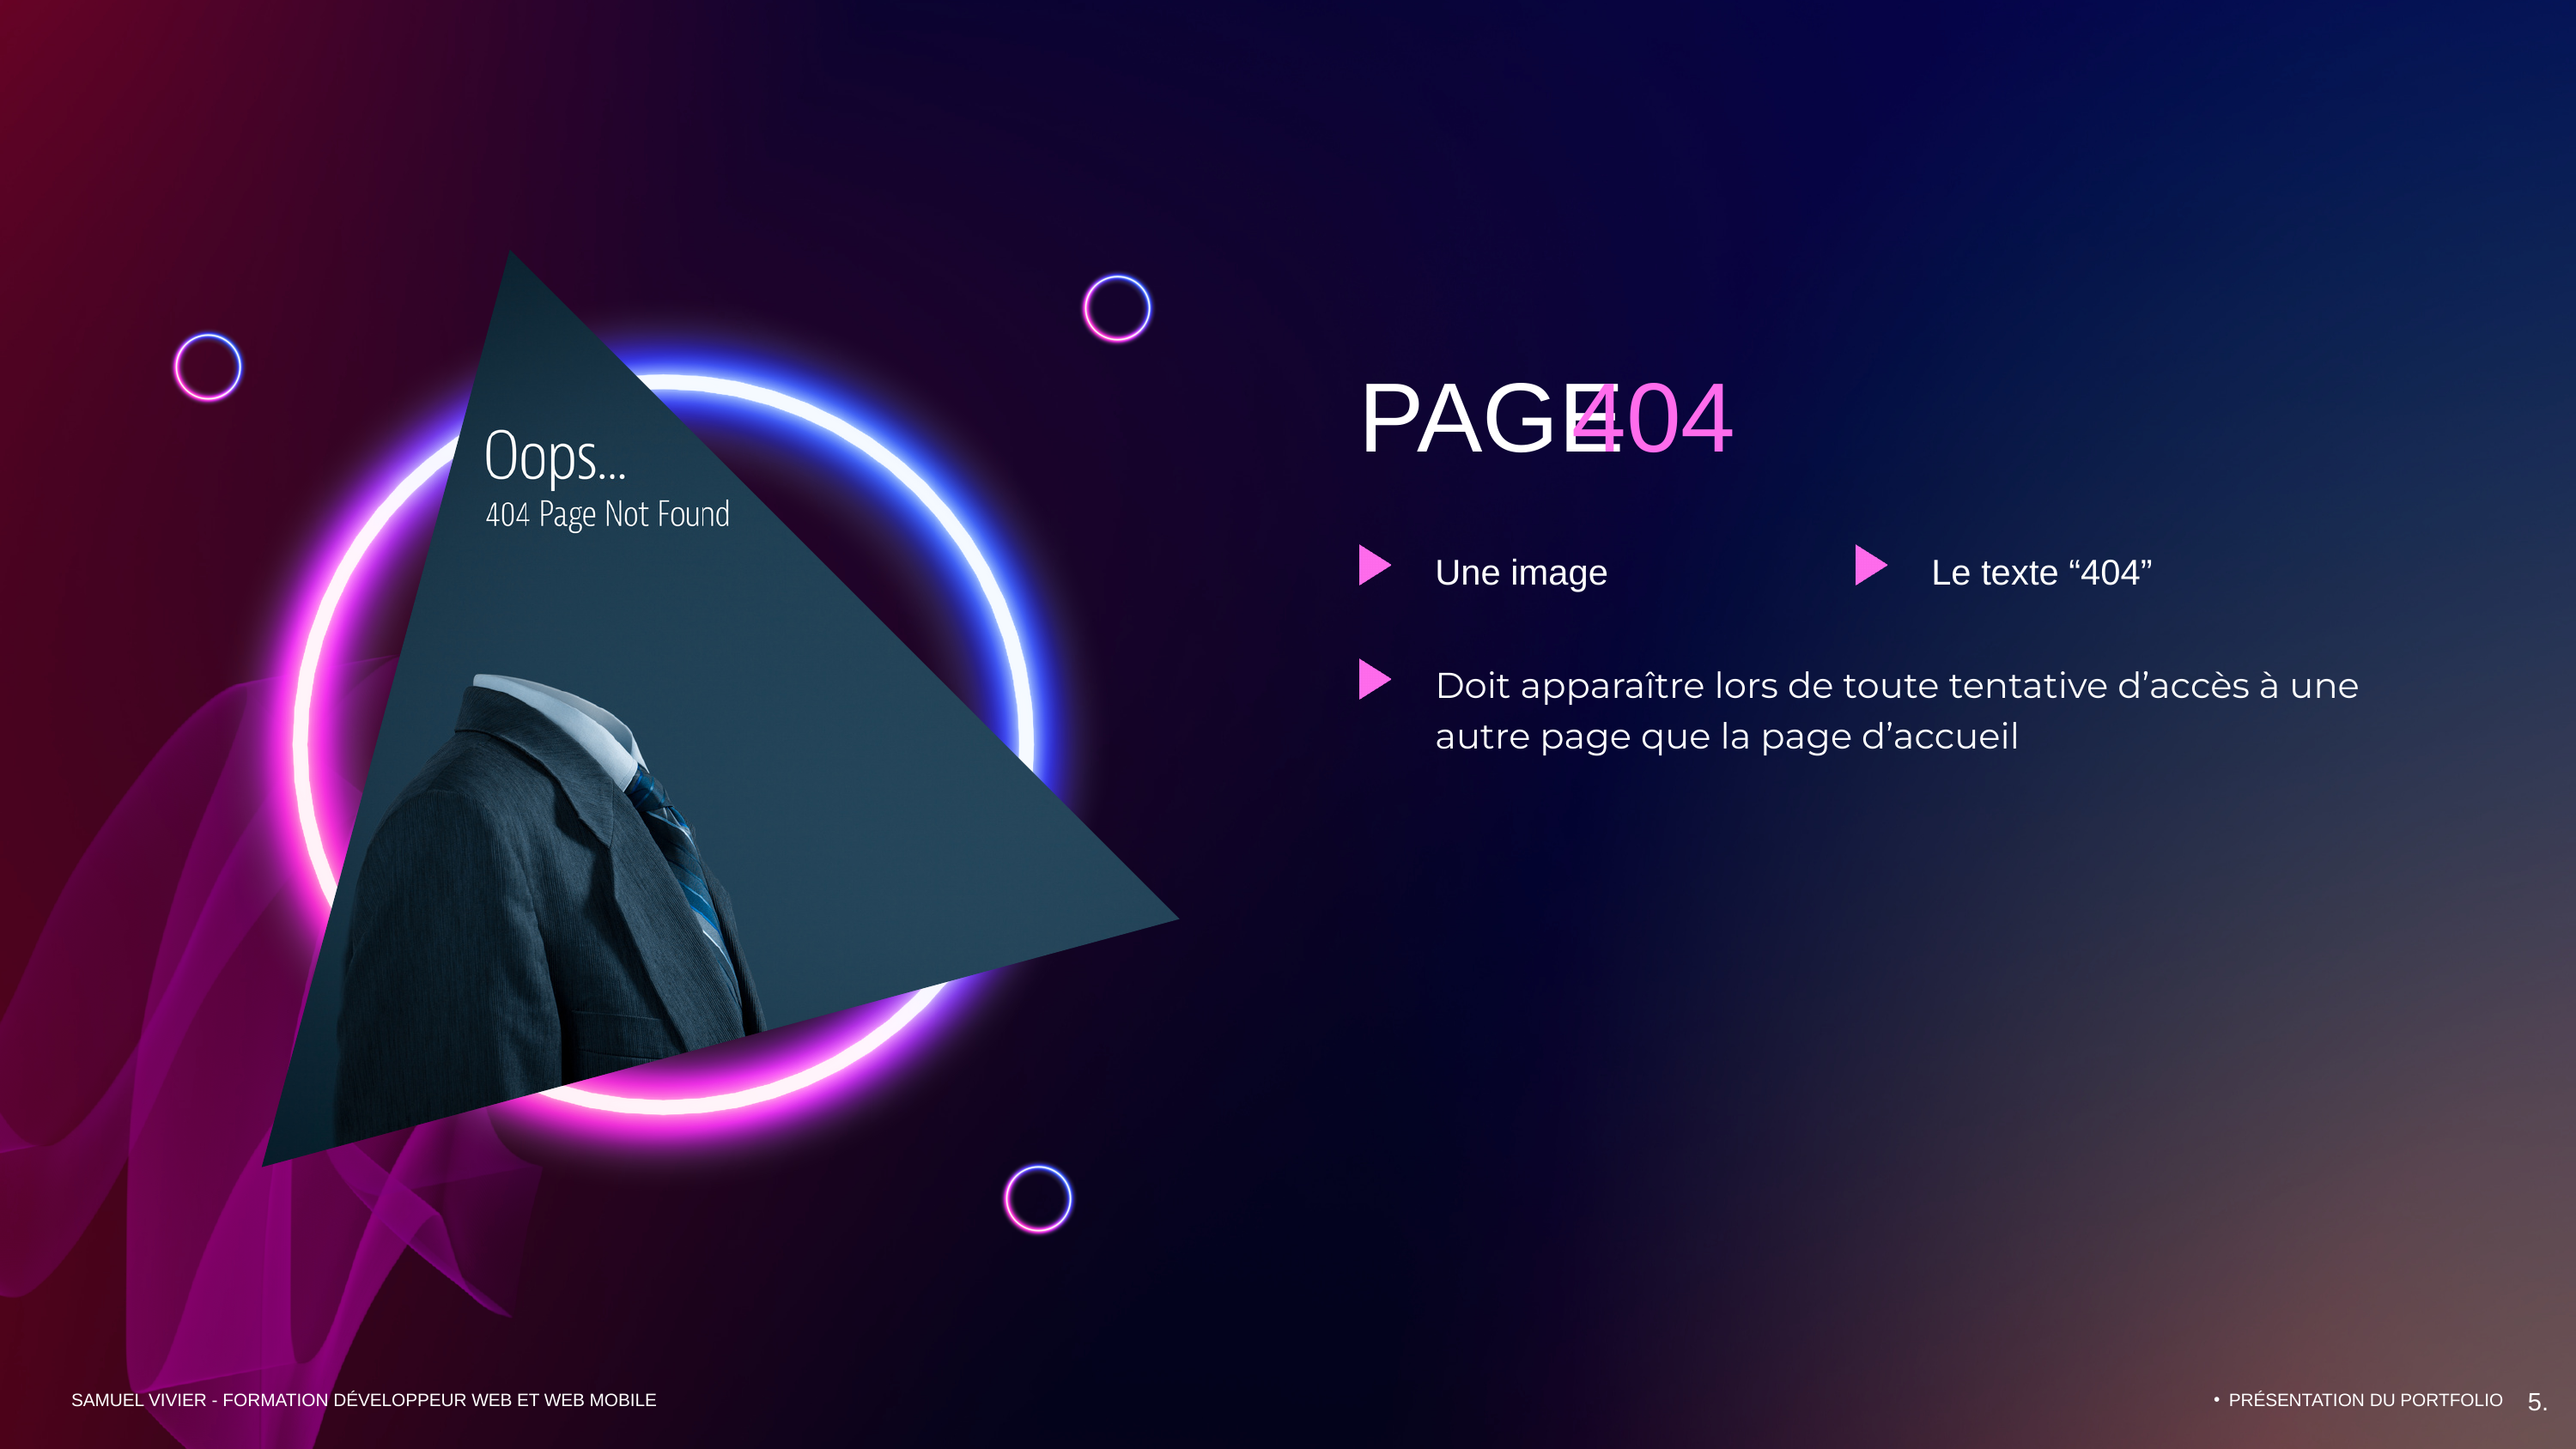

PAGE
404
Une image
Le texte “404”

Doit apparaître lors de toute tentative d’accès à une autre page que la page d’accueil

5.
SAMUEL VIVIER - FORMATION DÉVELOPPEUR WEB ET WEB MOBILE
PRÉSENTATION DU PORTFOLIO